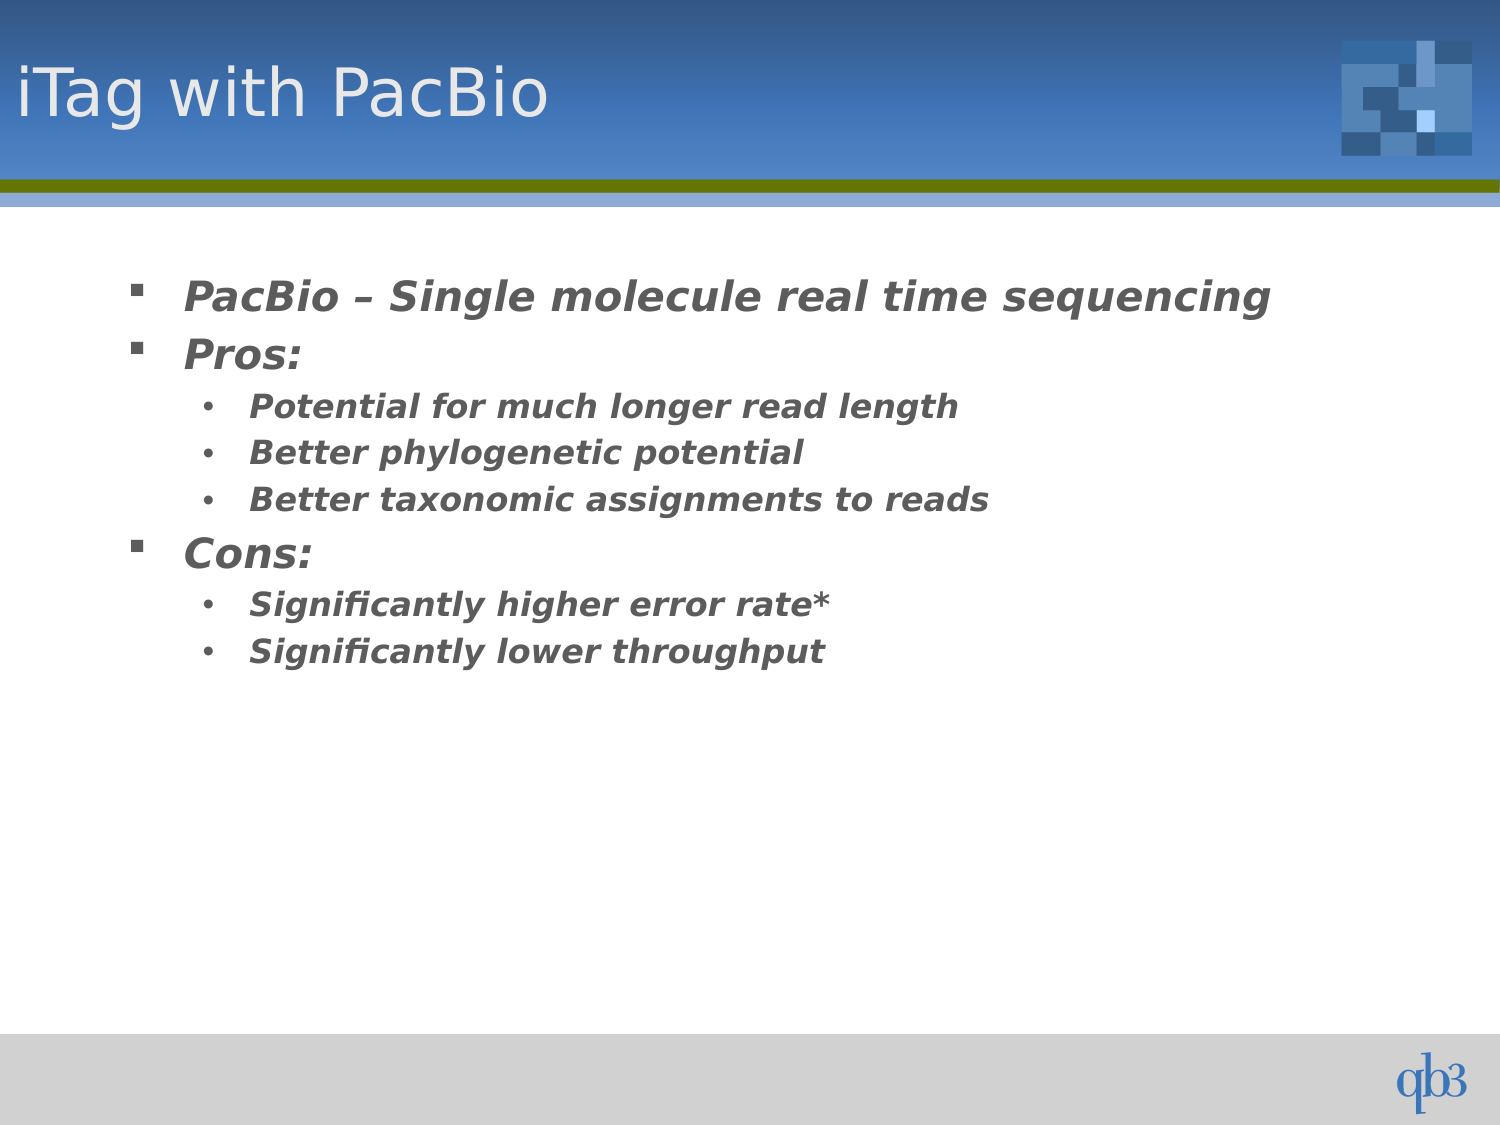

iTag with PacBio
PacBio – Single molecule real time sequencing
Pros:
Potential for much longer read length
Better phylogenetic potential
Better taxonomic assignments to reads
Cons:
Significantly higher error rate*
Significantly lower throughput